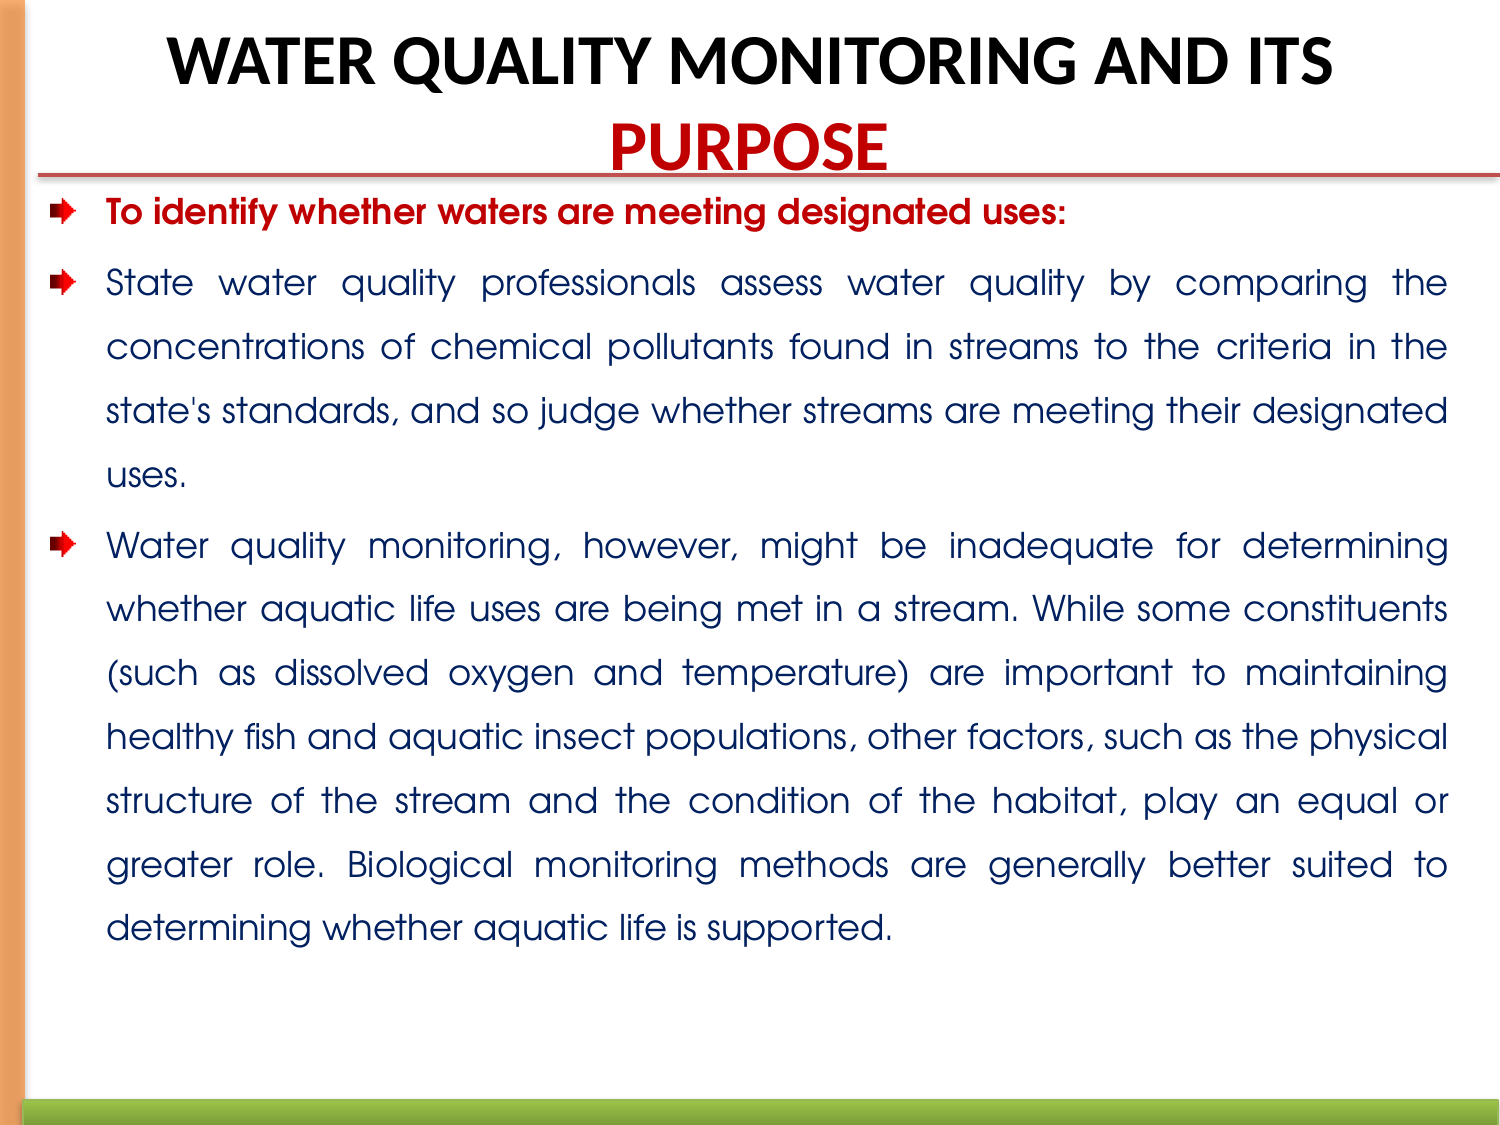

# WATER QUALITY MONITORING AND ITS PURPOSE
To identify whether waters are meeting designated uses:
State water quality professionals assess water quality by comparing the concentrations of chemical pollutants found in streams to the criteria in the state's standards, and so judge whether streams are meeting their designated uses.
Water quality monitoring, however, might be inadequate for determining whether aquatic life uses are being met in a stream. While some constituents (such as dissolved oxygen and temperature) are important to maintaining healthy fish and aquatic insect populations, other factors, such as the physical structure of the stream and the condition of the habitat, play an equal or greater role. Biological monitoring methods are generally better suited to determining whether aquatic life is supported.